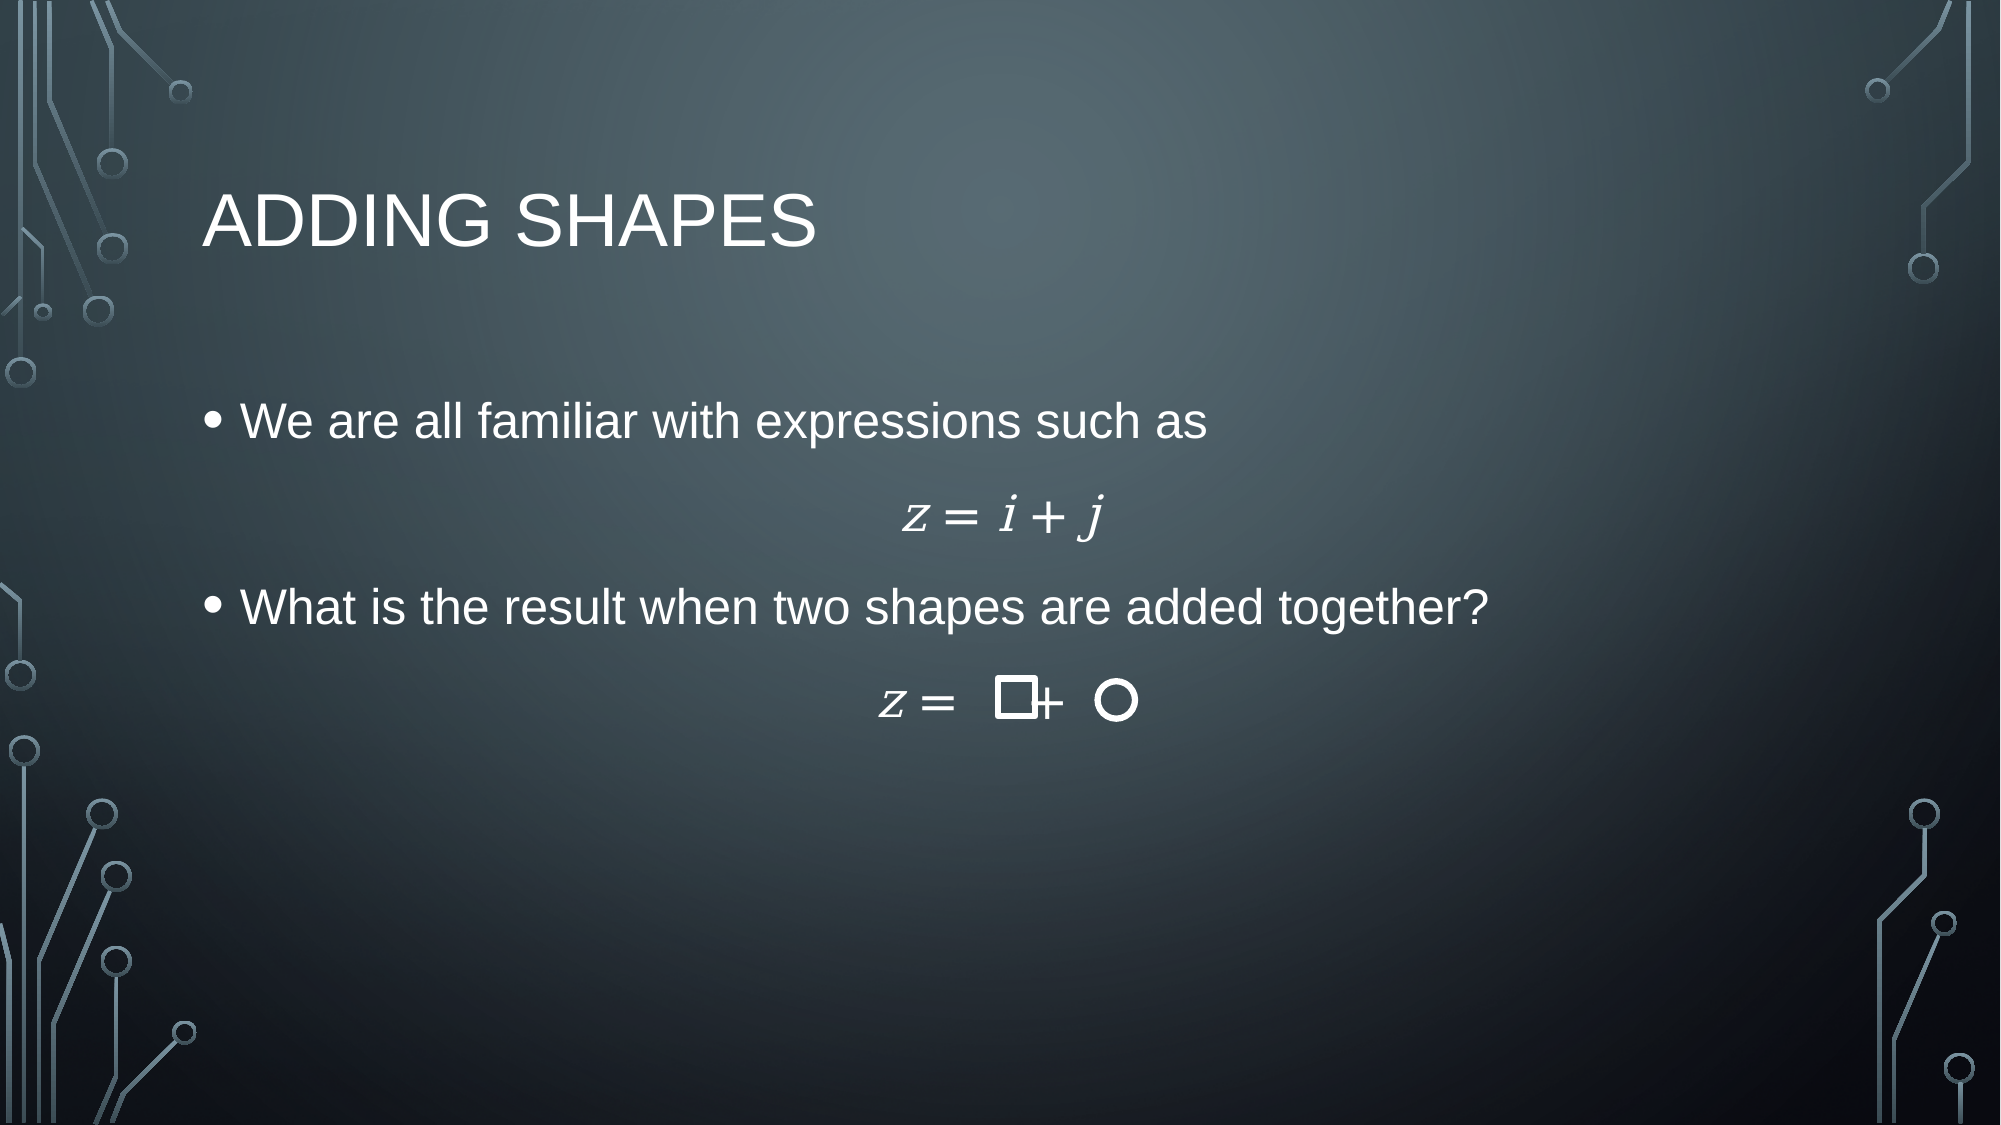

# Adding Shapes
We are all familiar with expressions such as
z = i + j
What is the result when two shapes are added together?
z =     +